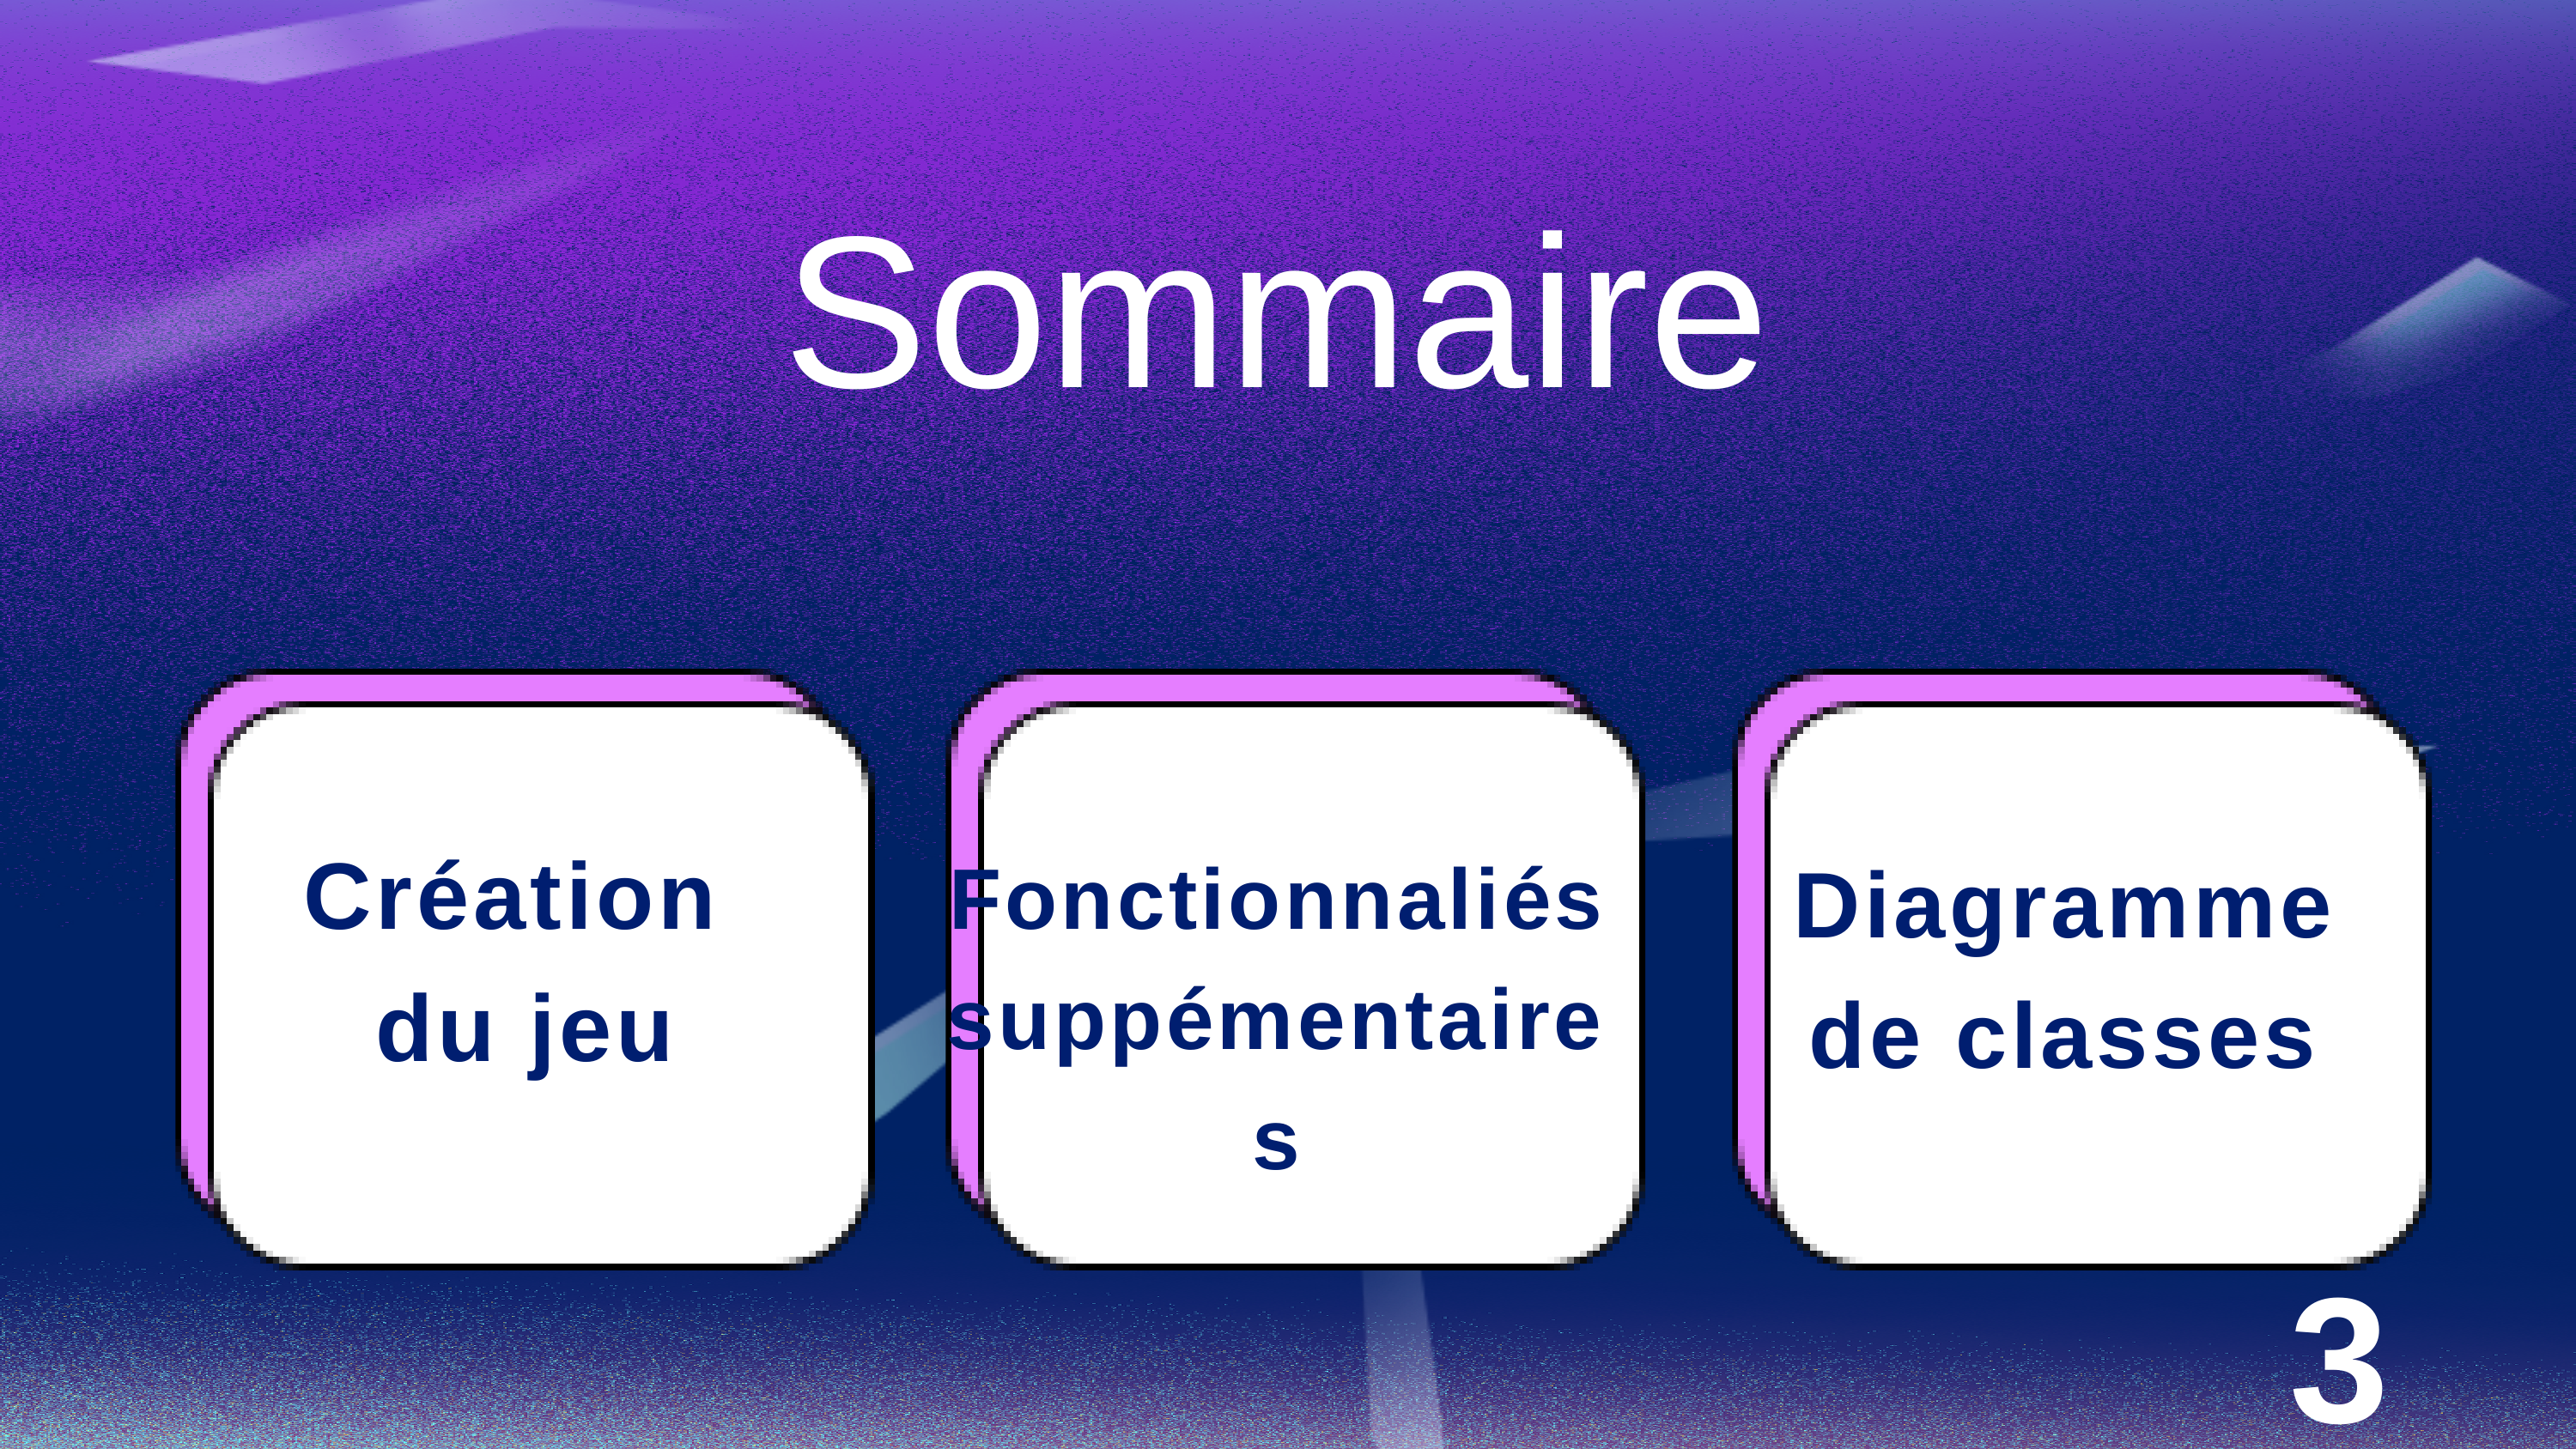

Sommaire

Création
du jeu
Fonctionnaliés
suppémentaires
Diagramme
de classes
3